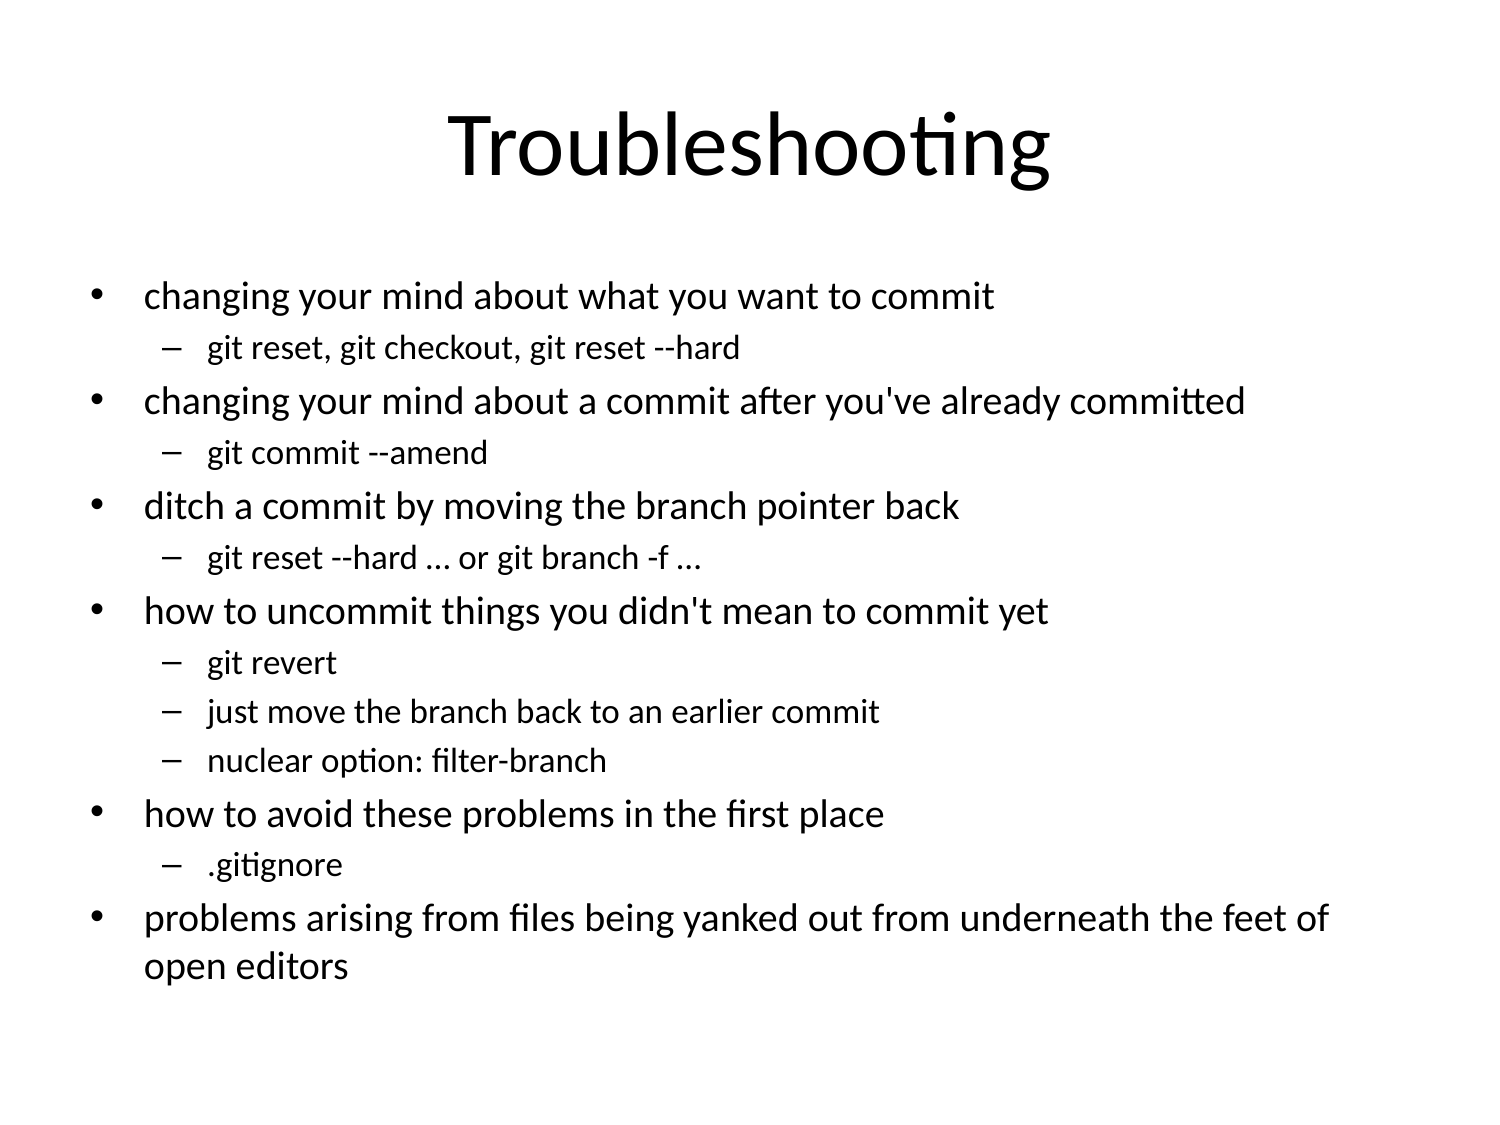

# Troubleshooting
changing your mind about what you want to commit
git reset, git checkout, git reset --hard
changing your mind about a commit after you've already committed
git commit --amend
ditch a commit by moving the branch pointer back
git reset --hard … or git branch -f …
how to uncommit things you didn't mean to commit yet
git revert
just move the branch back to an earlier commit
nuclear option: filter-branch
how to avoid these problems in the first place
.gitignore
problems arising from files being yanked out from underneath the feet of open editors